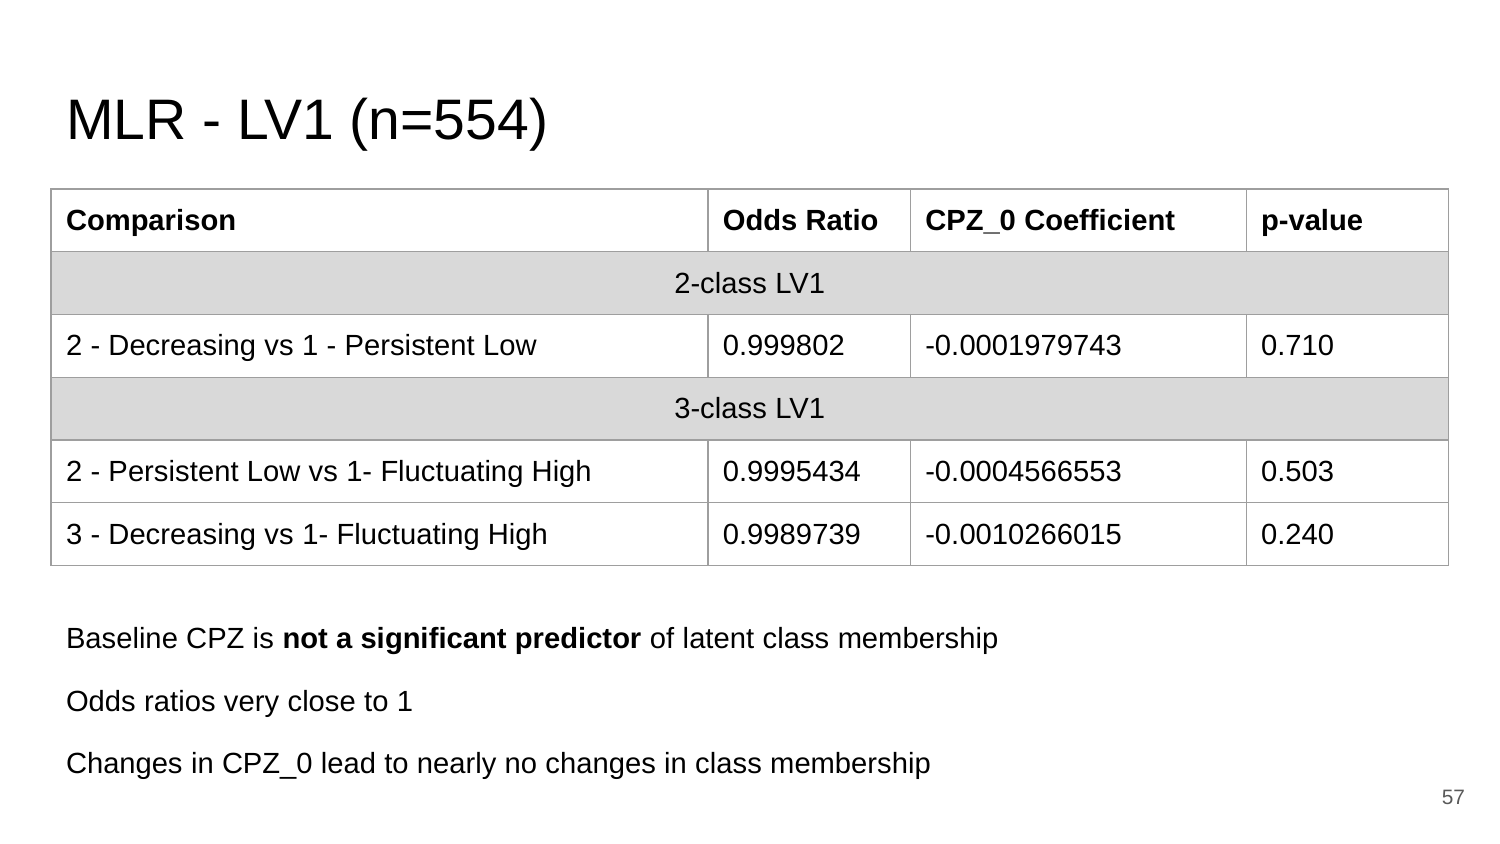

# MLR - LV1 (n=554)
| Comparison | Odds Ratio | CPZ\_0 Coefficient | p-value |
| --- | --- | --- | --- |
| 2-class LV1 |  |  |  |
| 2 - Decreasing vs 1 - Persistent Low | 0.999802 | -0.0001979743 | 0.710 |
| 3-class LV1 |  |  |  |
| 2 - Persistent Low vs 1- Fluctuating High | 0.9995434 | -0.0004566553 | 0.503 |
| 3 - Decreasing vs 1- Fluctuating High | 0.9989739 | -0.0010266015 | 0.240 |
Baseline CPZ is not a significant predictor of latent class membership
Odds ratios very close to 1
Changes in CPZ_0 lead to nearly no changes in class membership
57